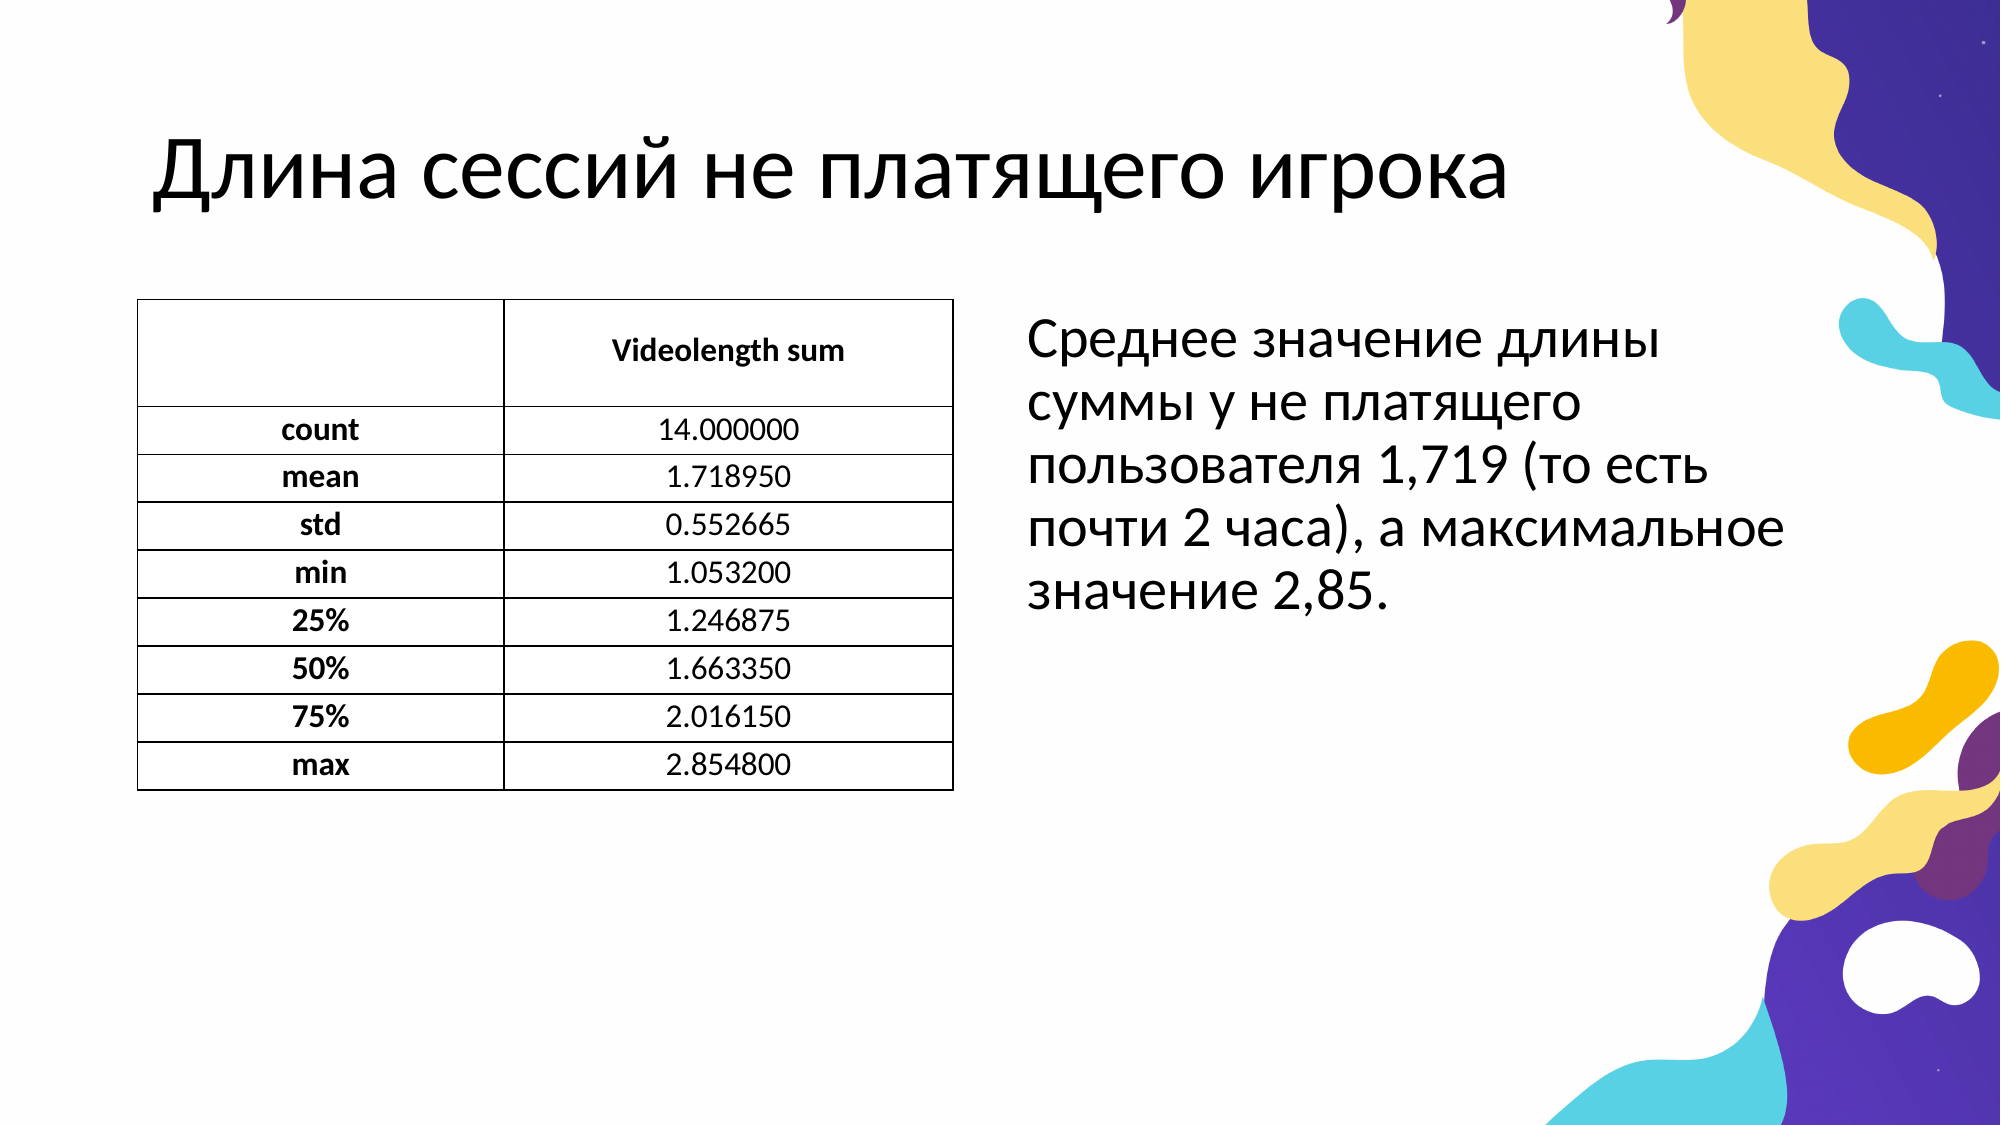

# Длина сессий не платящего игрока
|  | Videolength sum |
| --- | --- |
| count | 14.000000 |
| mean | 1.718950 |
| std | 0.552665 |
| min | 1.053200 |
| 25% | 1.246875 |
| 50% | 1.663350 |
| 75% | 2.016150 |
| max | 2.854800 |
Среднее значение длины суммы у не платящего пользователя 1,719 (то есть почти 2 часа), а максимальное значение 2,85.